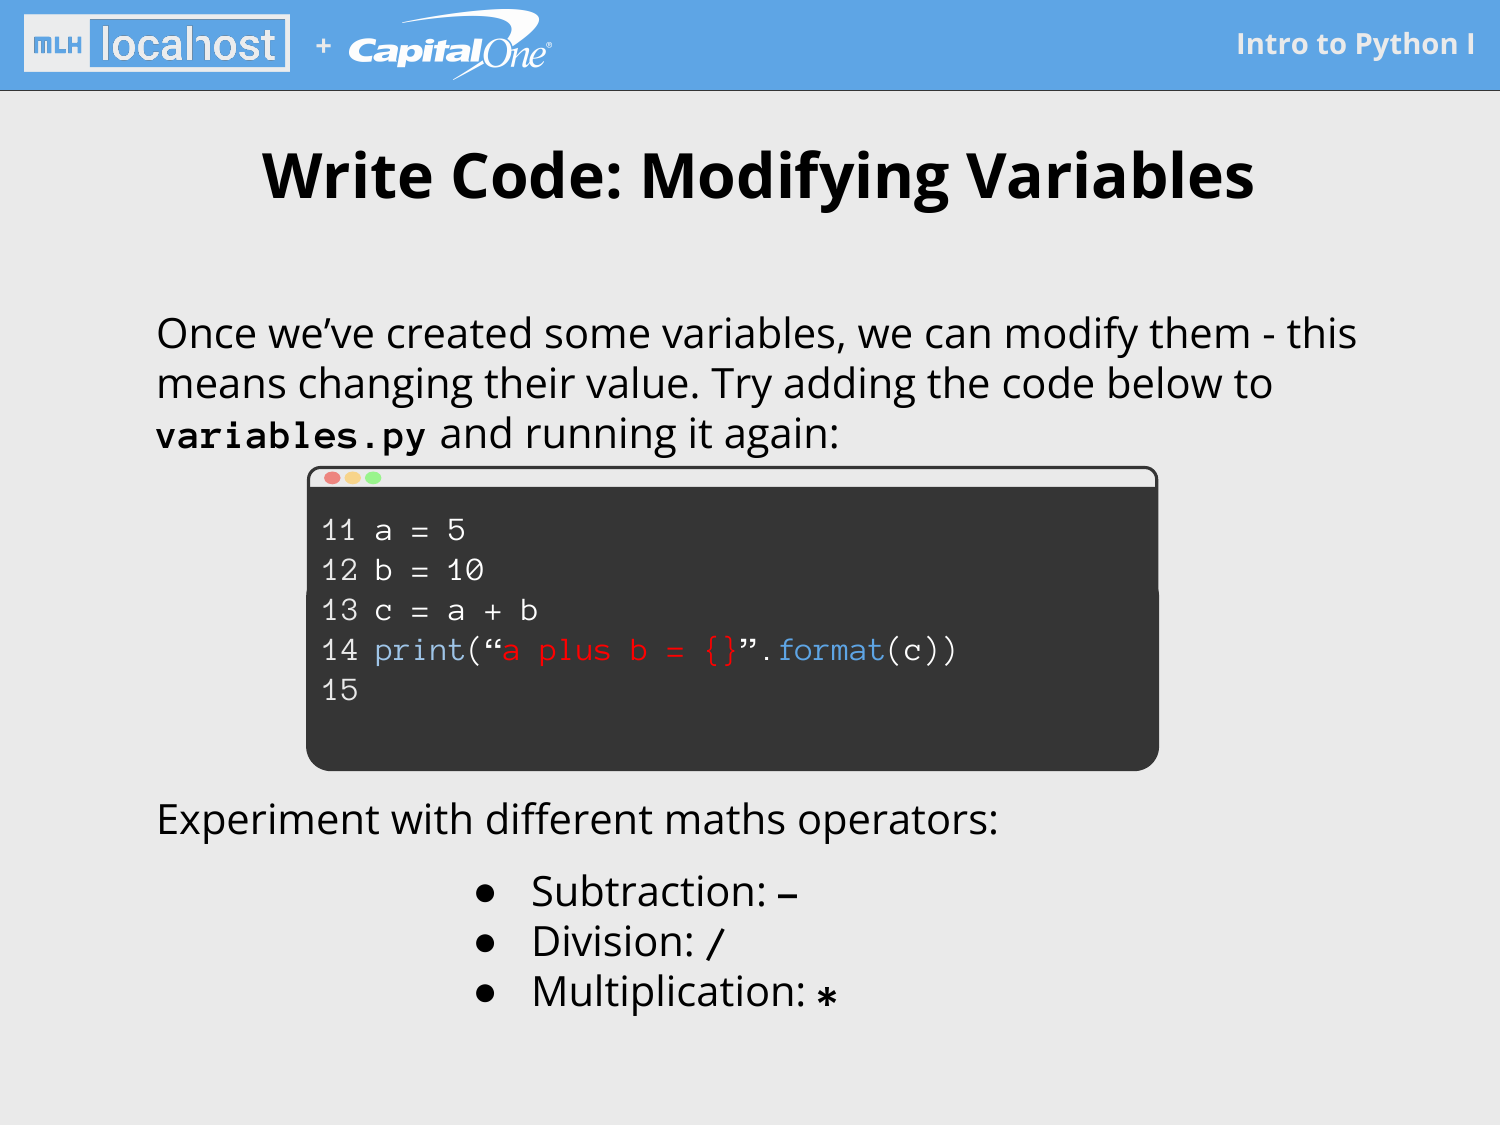

# Write Code: Modifying Variables
Once we’ve created some variables, we can modify them - this means changing their value. Try adding the code below to variables.py and running it again:

11
12
13
14
15

a = 5
b = 10
c = a + b
print(“a plus b = {}”.format(c))

Experiment with different maths operators:
Subtraction: -
Division: /
Multiplication: *